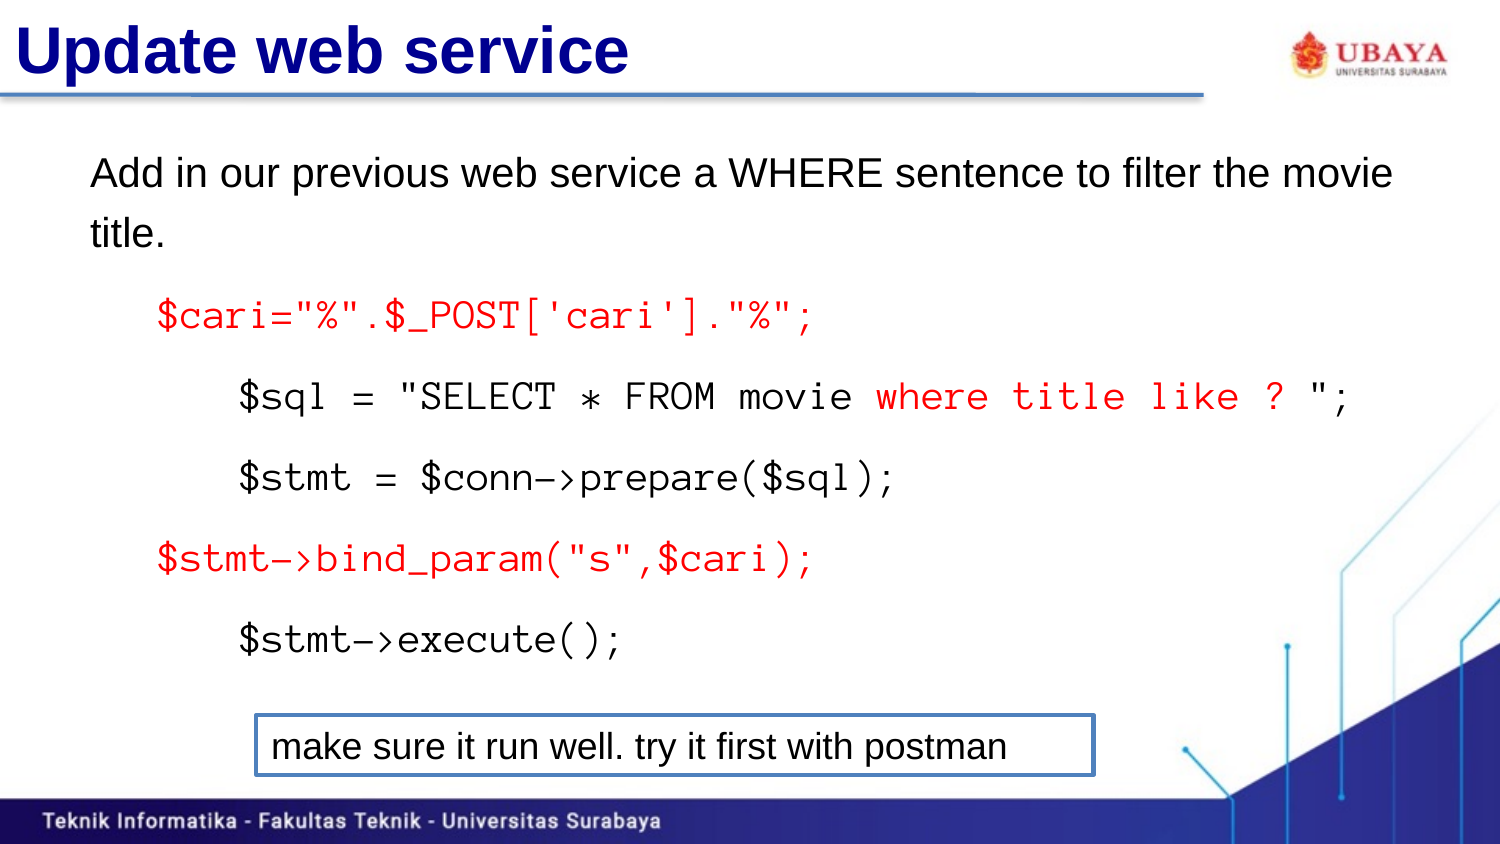

# Update web service

Add in our previous web service a WHERE sentence to filter the movie title.
   $cari="%".$_POST['cari']."%";
	$sql = "SELECT * FROM movie where title like ? ";
	$stmt = $conn->prepare($sql);
   $stmt->bind_param("s",$cari);
	$stmt->execute();
make sure it run well. try it first with postman